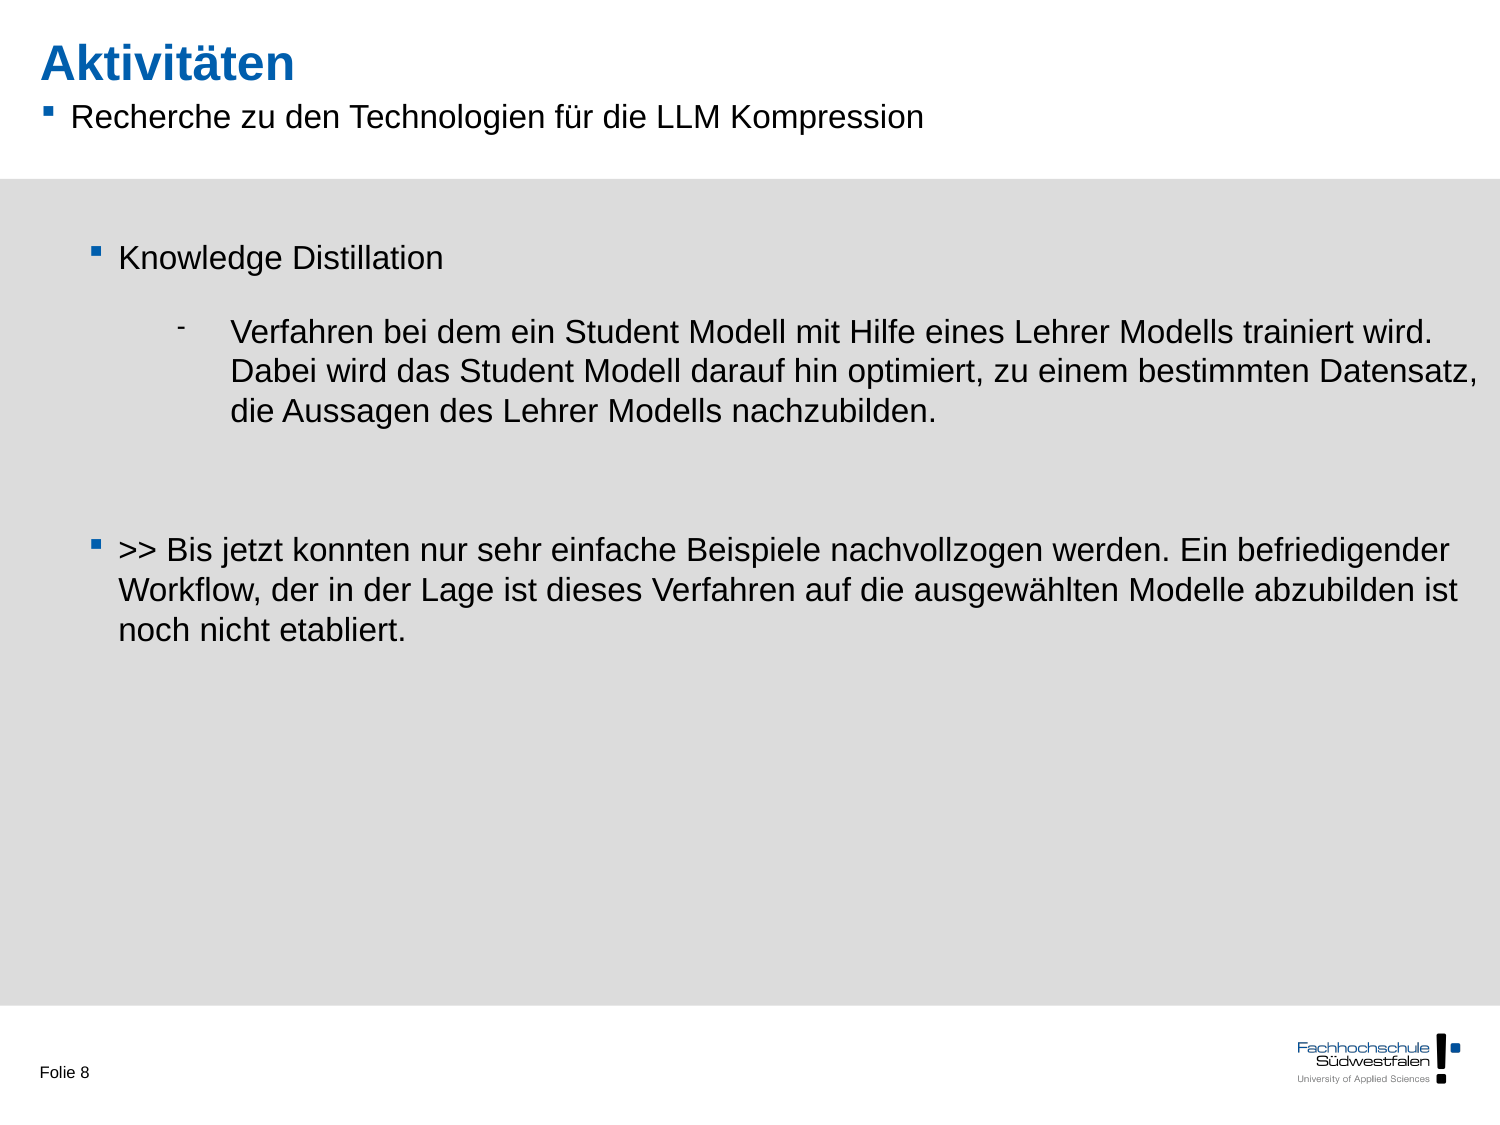

Aktivitäten
Recherche zu den Technologien für die LLM Kompression
# Knowledge Distillation
Verfahren bei dem ein Student Modell mit Hilfe eines Lehrer Modells trainiert wird. Dabei wird das Student Modell darauf hin optimiert, zu einem bestimmten Datensatz, die Aussagen des Lehrer Modells nachzubilden.

>> Bis jetzt konnten nur sehr einfache Beispiele nachvollzogen werden. Ein befriedigender Workflow, der in der Lage ist dieses Verfahren auf die ausgewählten Modelle abzubilden ist noch nicht etabliert.